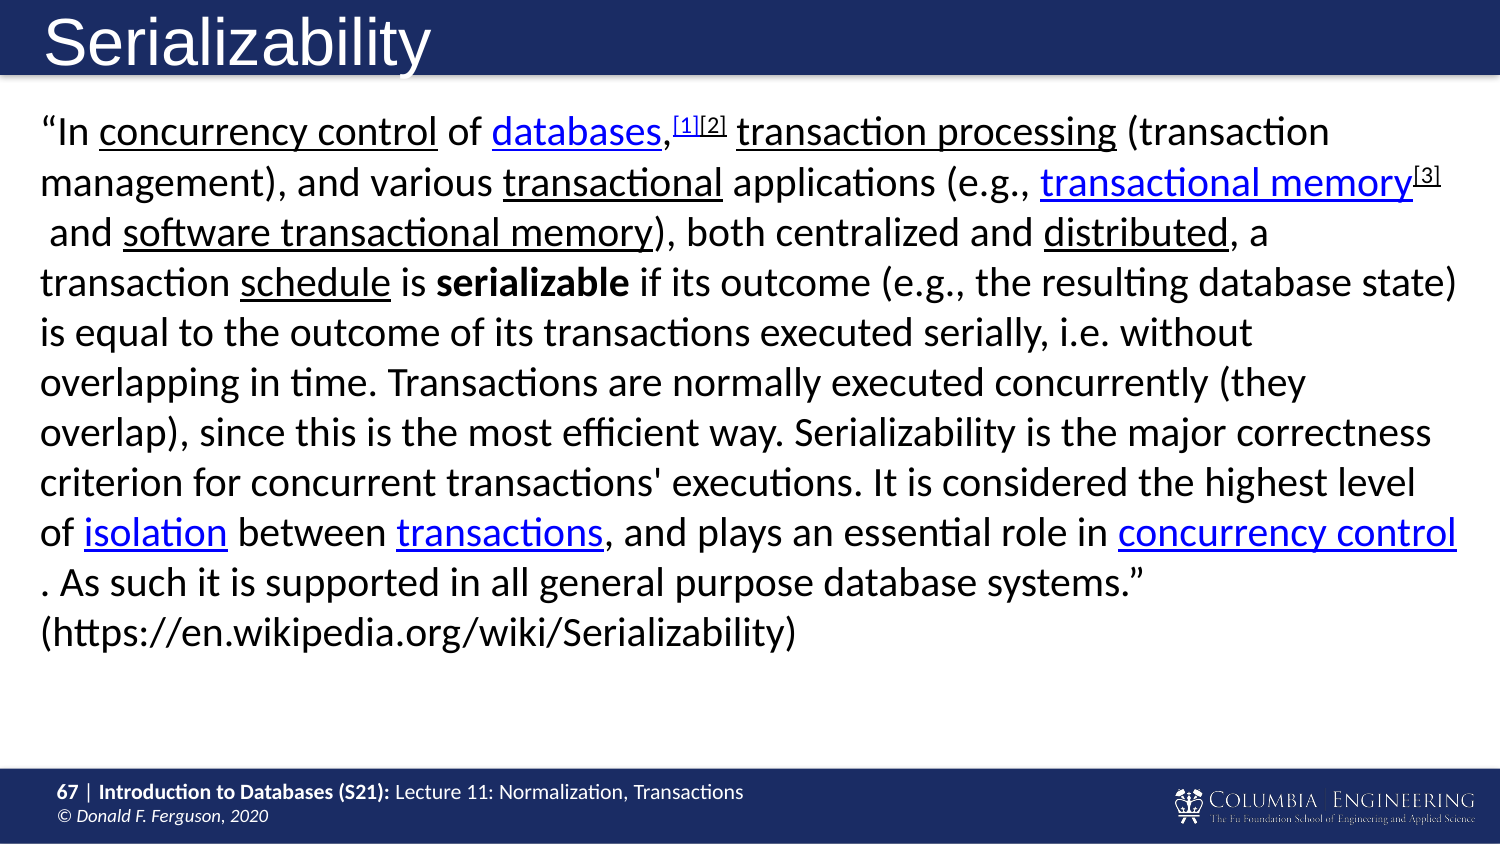

# Serializability
“In concurrency control of databases,[1][2] transaction processing (transaction management), and various transactional applications (e.g., transactional memory[3] and software transactional memory), both centralized and distributed, a transaction schedule is serializable if its outcome (e.g., the resulting database state) is equal to the outcome of its transactions executed serially, i.e. without overlapping in time. Transactions are normally executed concurrently (they overlap), since this is the most efficient way. Serializability is the major correctness criterion for concurrent transactions' executions. It is considered the highest level of isolation between transactions, and plays an essential role in concurrency control. As such it is supported in all general purpose database systems.”
(https://en.wikipedia.org/wiki/Serializability)